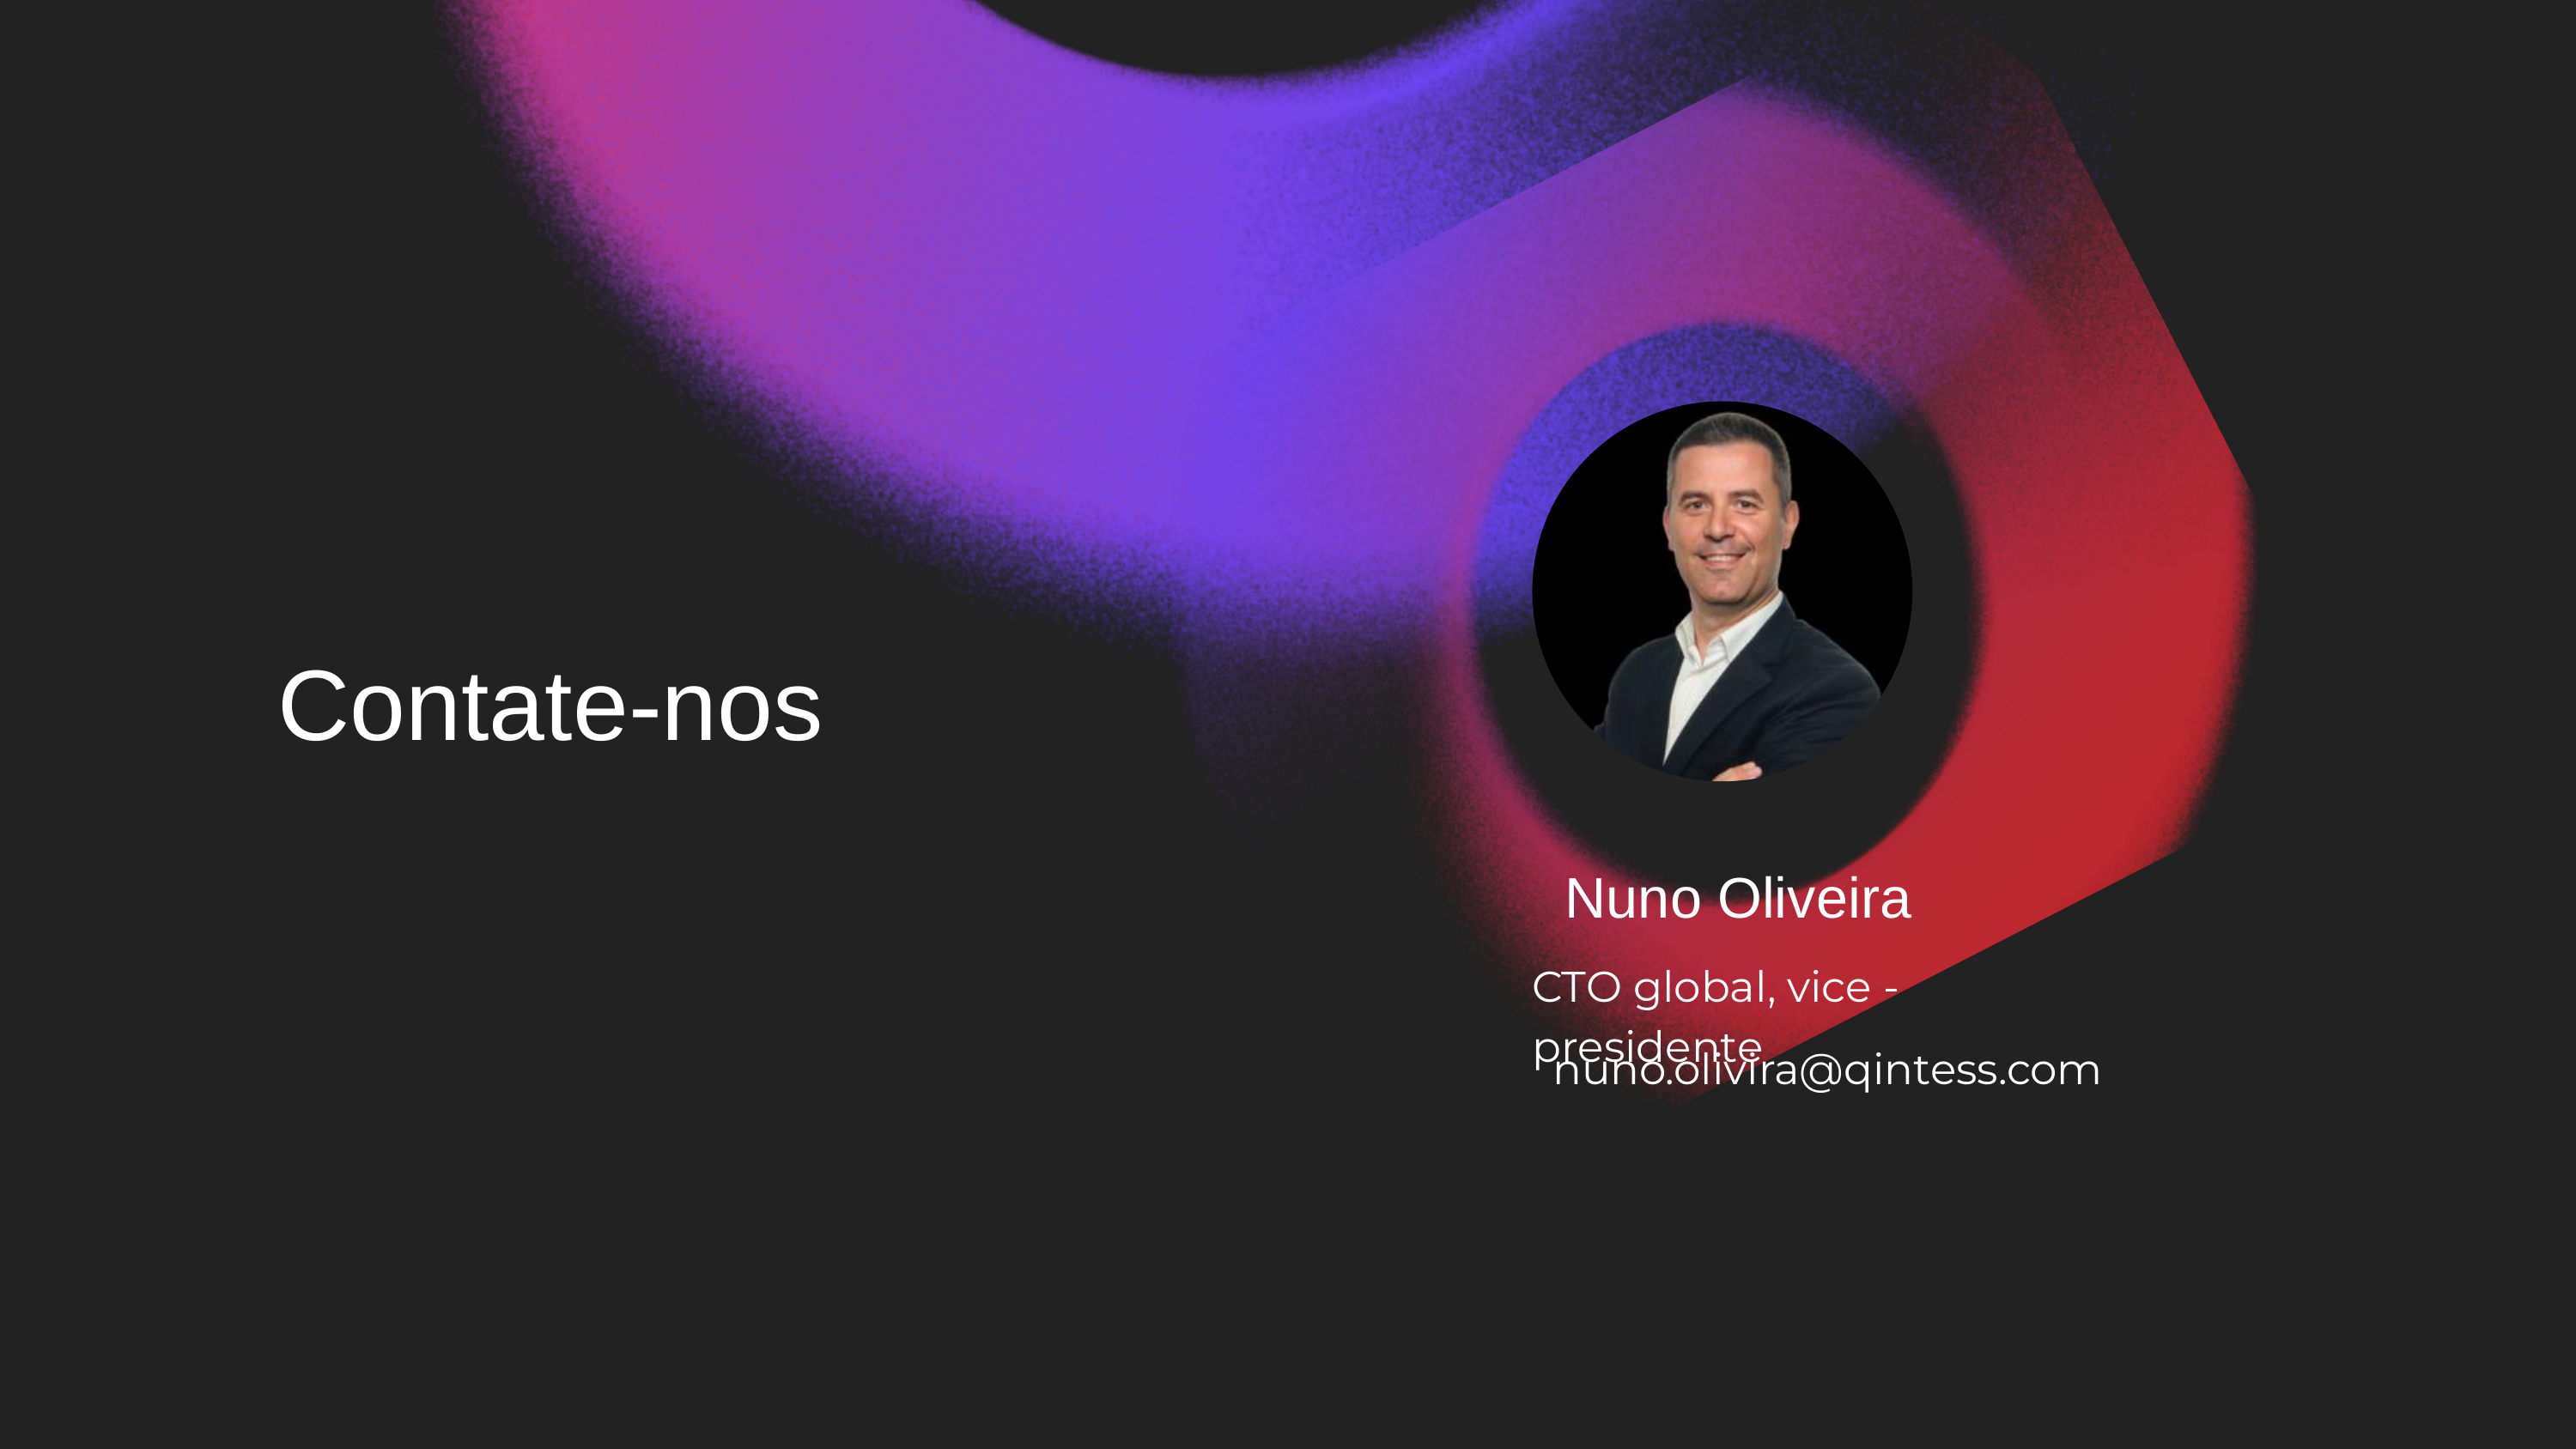

Contate-nos
Nuno Oliveira
CTO global, vice -presidente
nuno.olivira@qintess.com